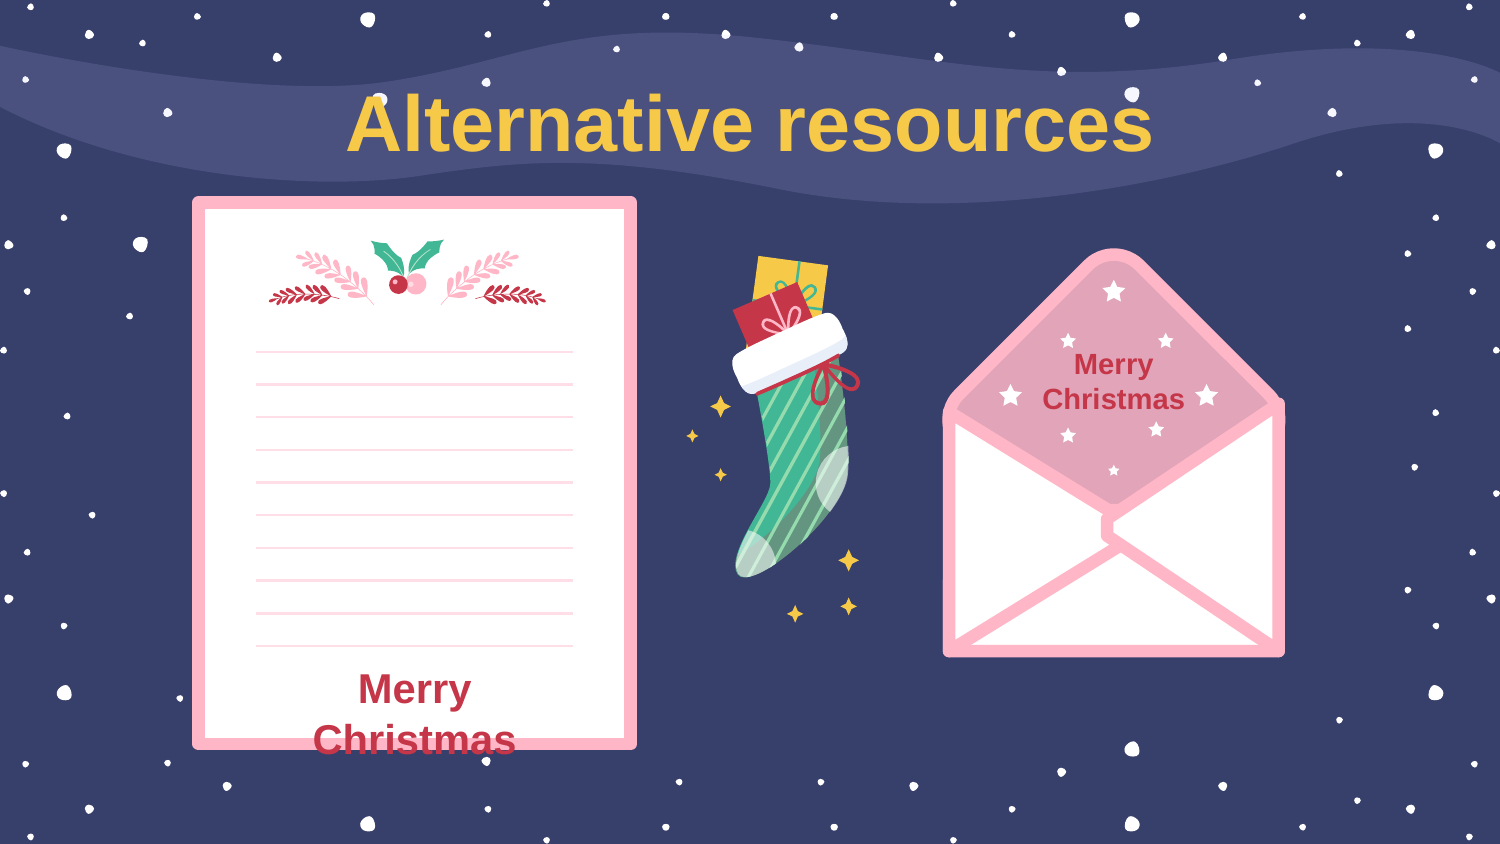

# Alternative resources

Merry Christmas

Merry Christmas